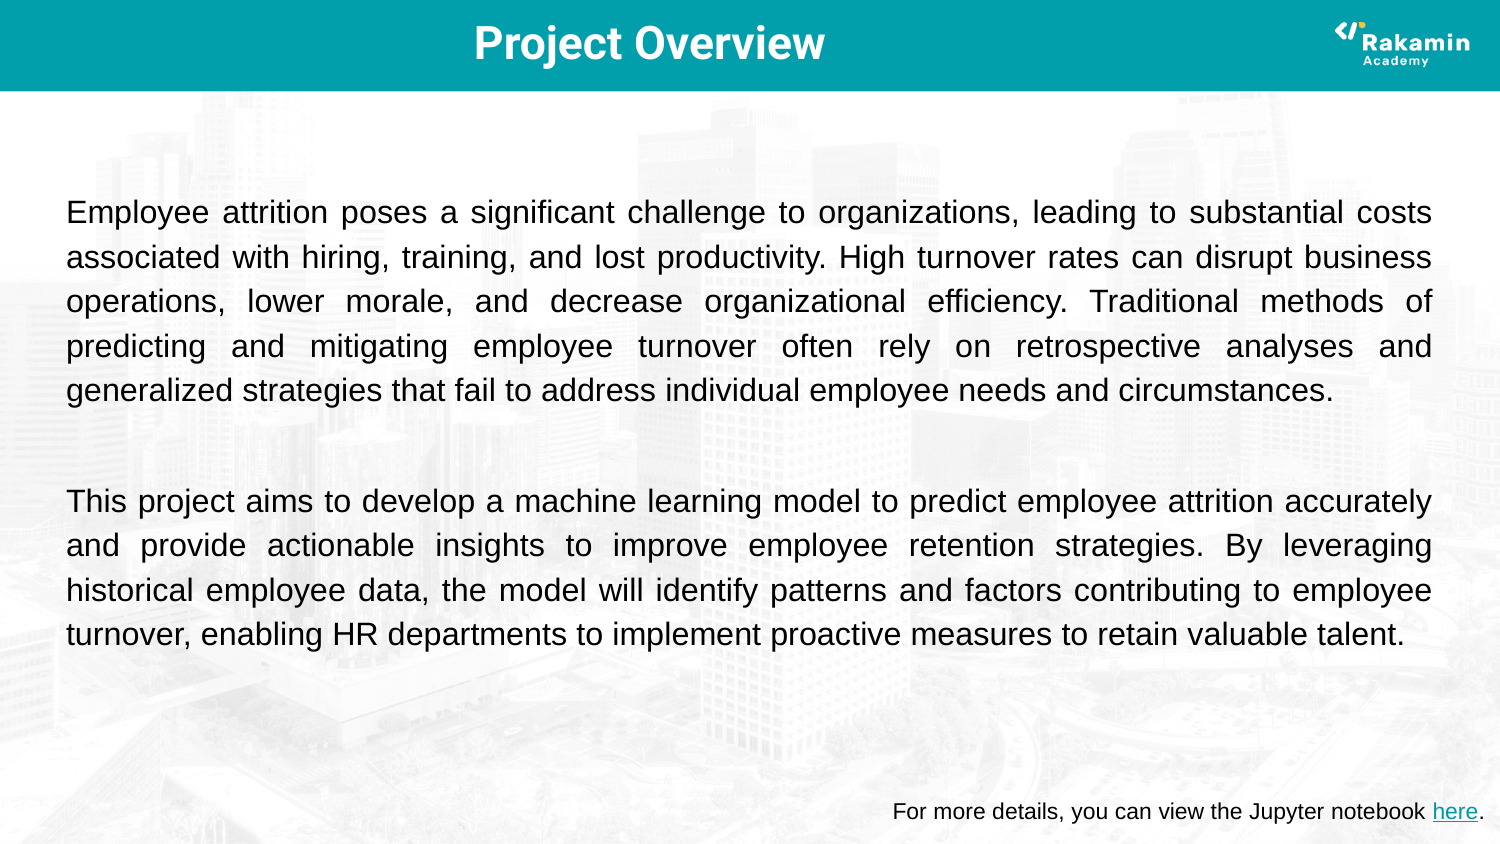

# Project Overview
Employee attrition poses a significant challenge to organizations, leading to substantial costs associated with hiring, training, and lost productivity. High turnover rates can disrupt business operations, lower morale, and decrease organizational efficiency. Traditional methods of predicting and mitigating employee turnover often rely on retrospective analyses and generalized strategies that fail to address individual employee needs and circumstances.

This project aims to develop a machine learning model to predict employee attrition accurately and provide actionable insights to improve employee retention strategies. By leveraging historical employee data, the model will identify patterns and factors contributing to employee turnover, enabling HR departments to implement proactive measures to retain valuable talent.
For more details, you can view the Jupyter notebook here.